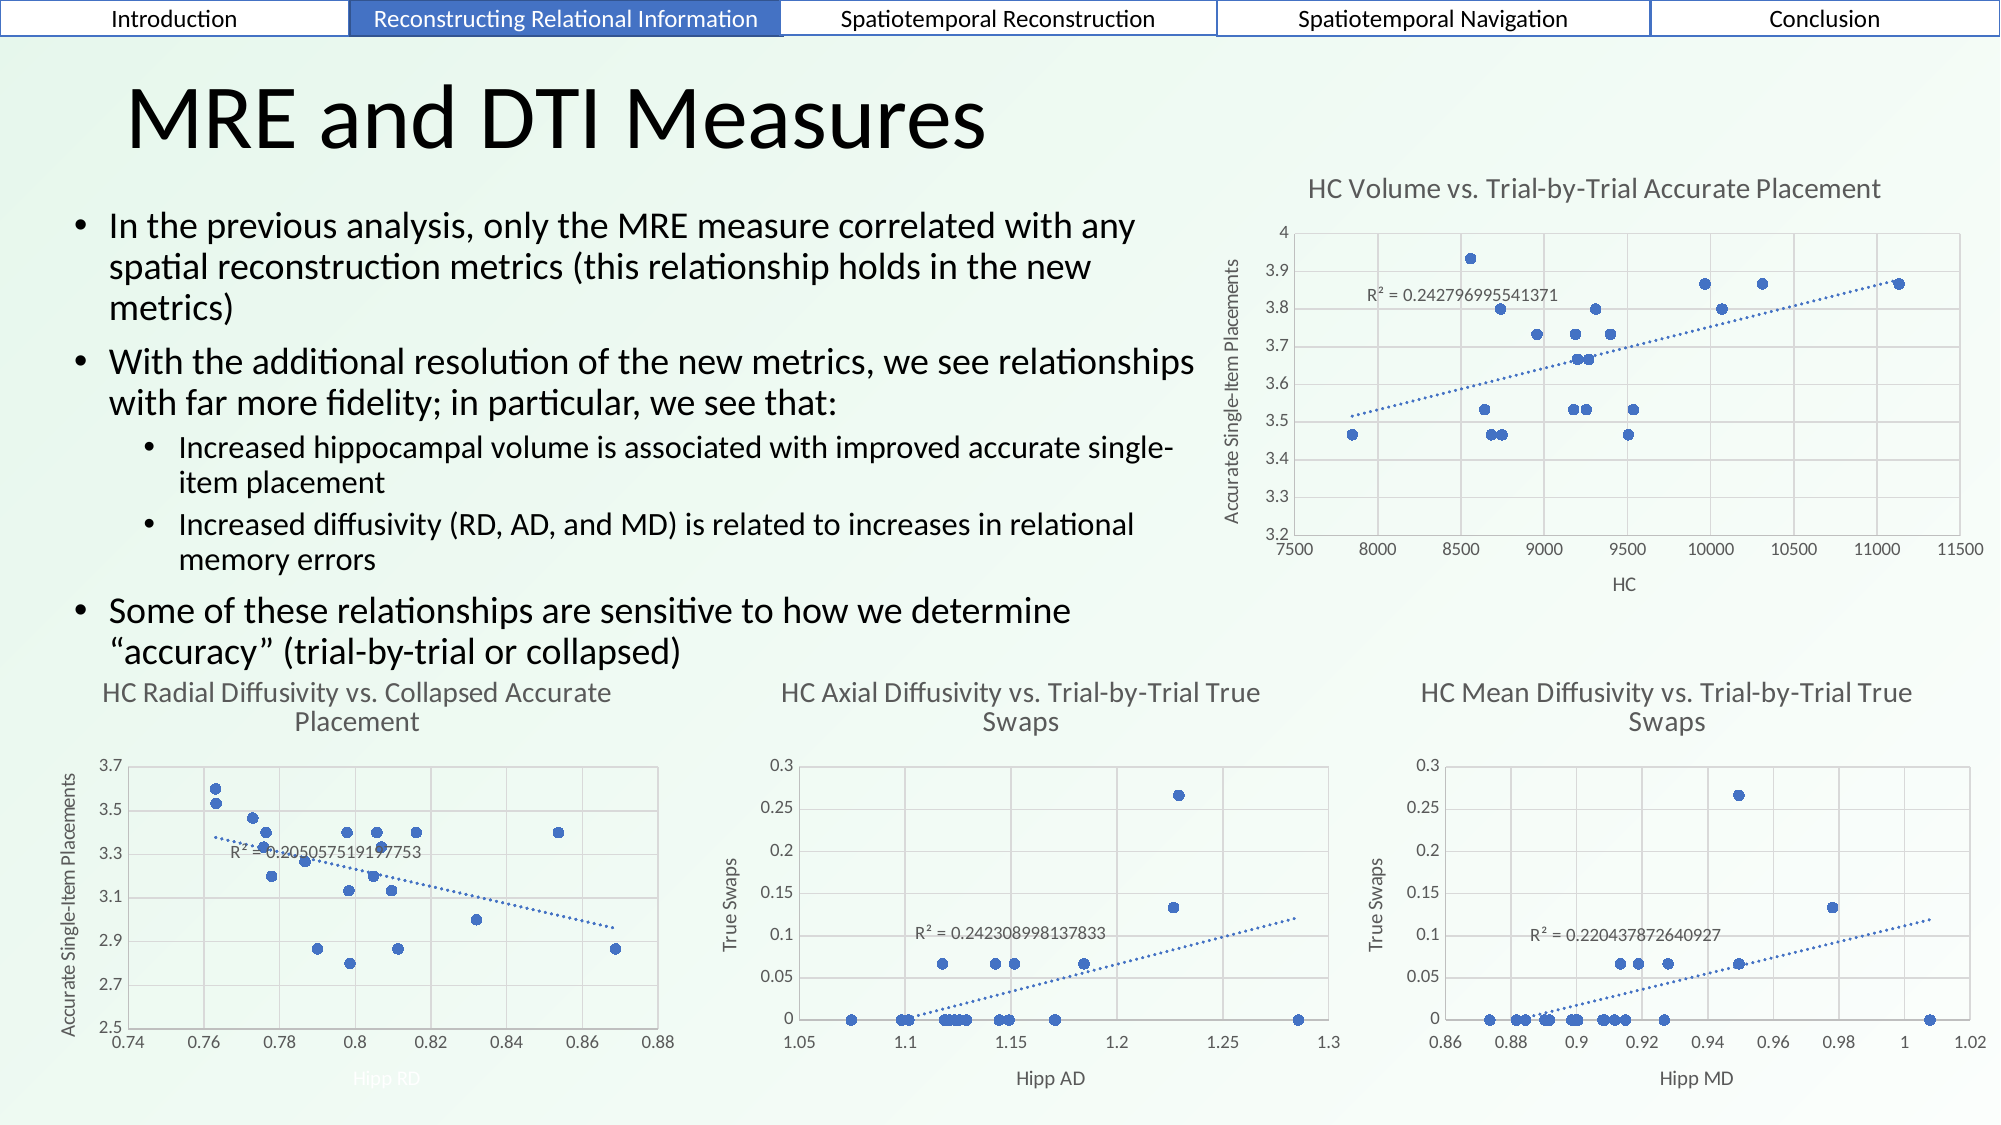

Introduction
Reconstructing Relational Information
Spatiotemporal Navigation
Conclusion
Spatiotemporal Reconstruction
# MRE and DTI Measures

### Chart: HC Volume vs. Trial-by-Trial Accurate Placement

| Category |  |
|---|---|
In the previous analysis, only the MRE measure correlated with any spatial reconstruction metrics (this relationship holds in the new metrics)
With the additional resolution of the new metrics, we see relationships with far more fidelity; in particular, we see that:
Increased hippocampal volume is associated with improved accurate single-item placement
Increased diffusivity (RD, AD, and MD) is related to increases in relational memory errors
Some of these relationships are sensitive to how we determine “accuracy” (trial-by-trial or collapsed)

### Chart: HC Radial Diffusivity vs. Collapsed Accurate Placement

| Category | Hipp RD |
|---|---|

### Chart: HC Axial Diffusivity vs. Trial-by-Trial True Swaps

| Category |  |
|---|---|

### Chart: HC Mean Diffusivity vs. Trial-by-Trial True Swaps

| Category |  |
|---|---|